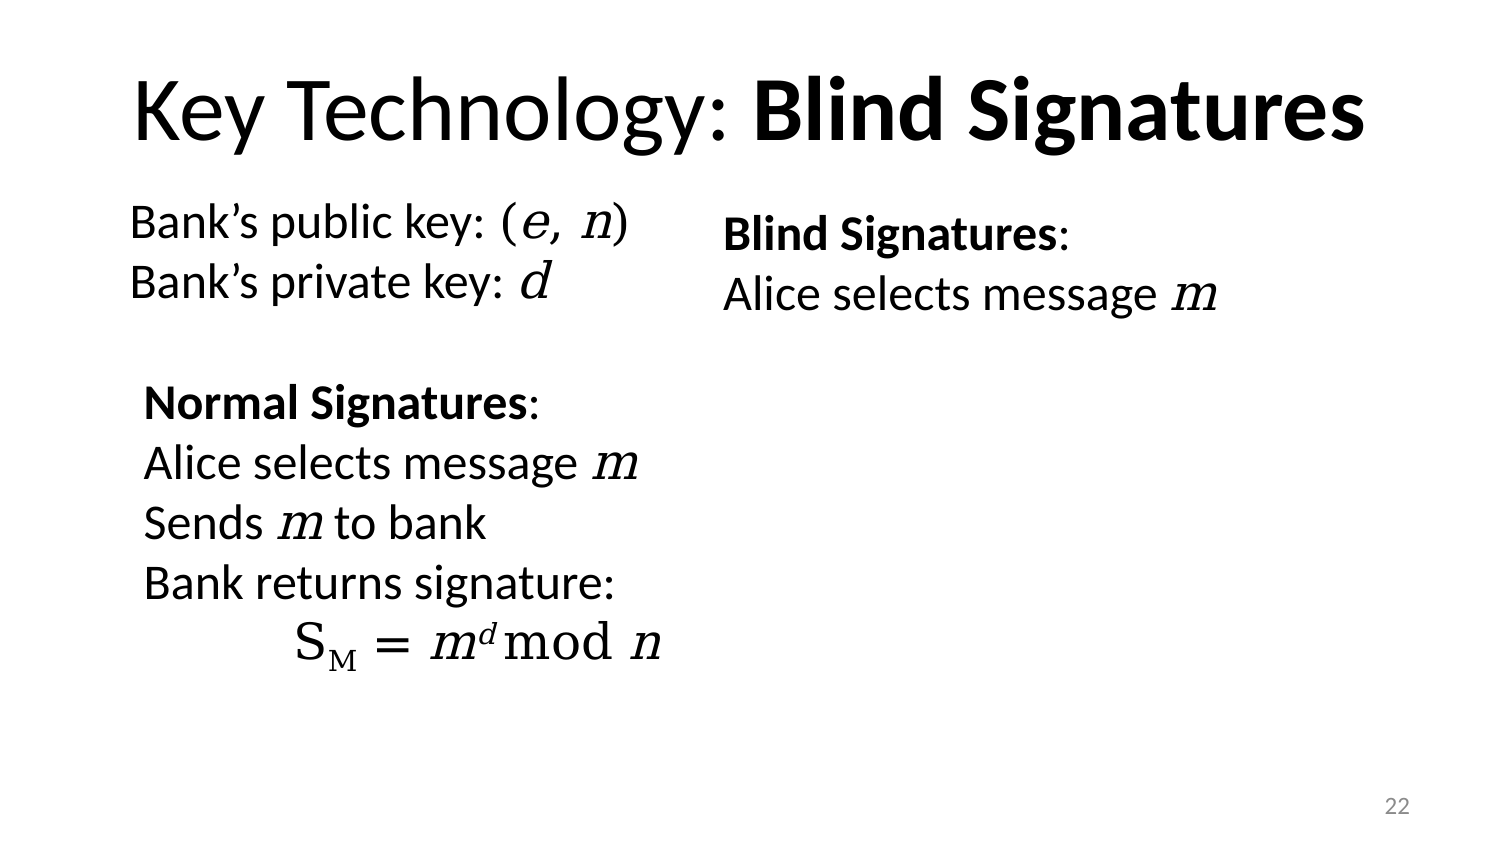

# Key Technology: Blind Signatures
Bank’s public key: (e, n)
Bank’s private key: d
Blind Signatures:
Alice selects message m
Normal Signatures:
Alice selects message m
Sends m to bank
Bank returns signature:
	SM = md mod n
22